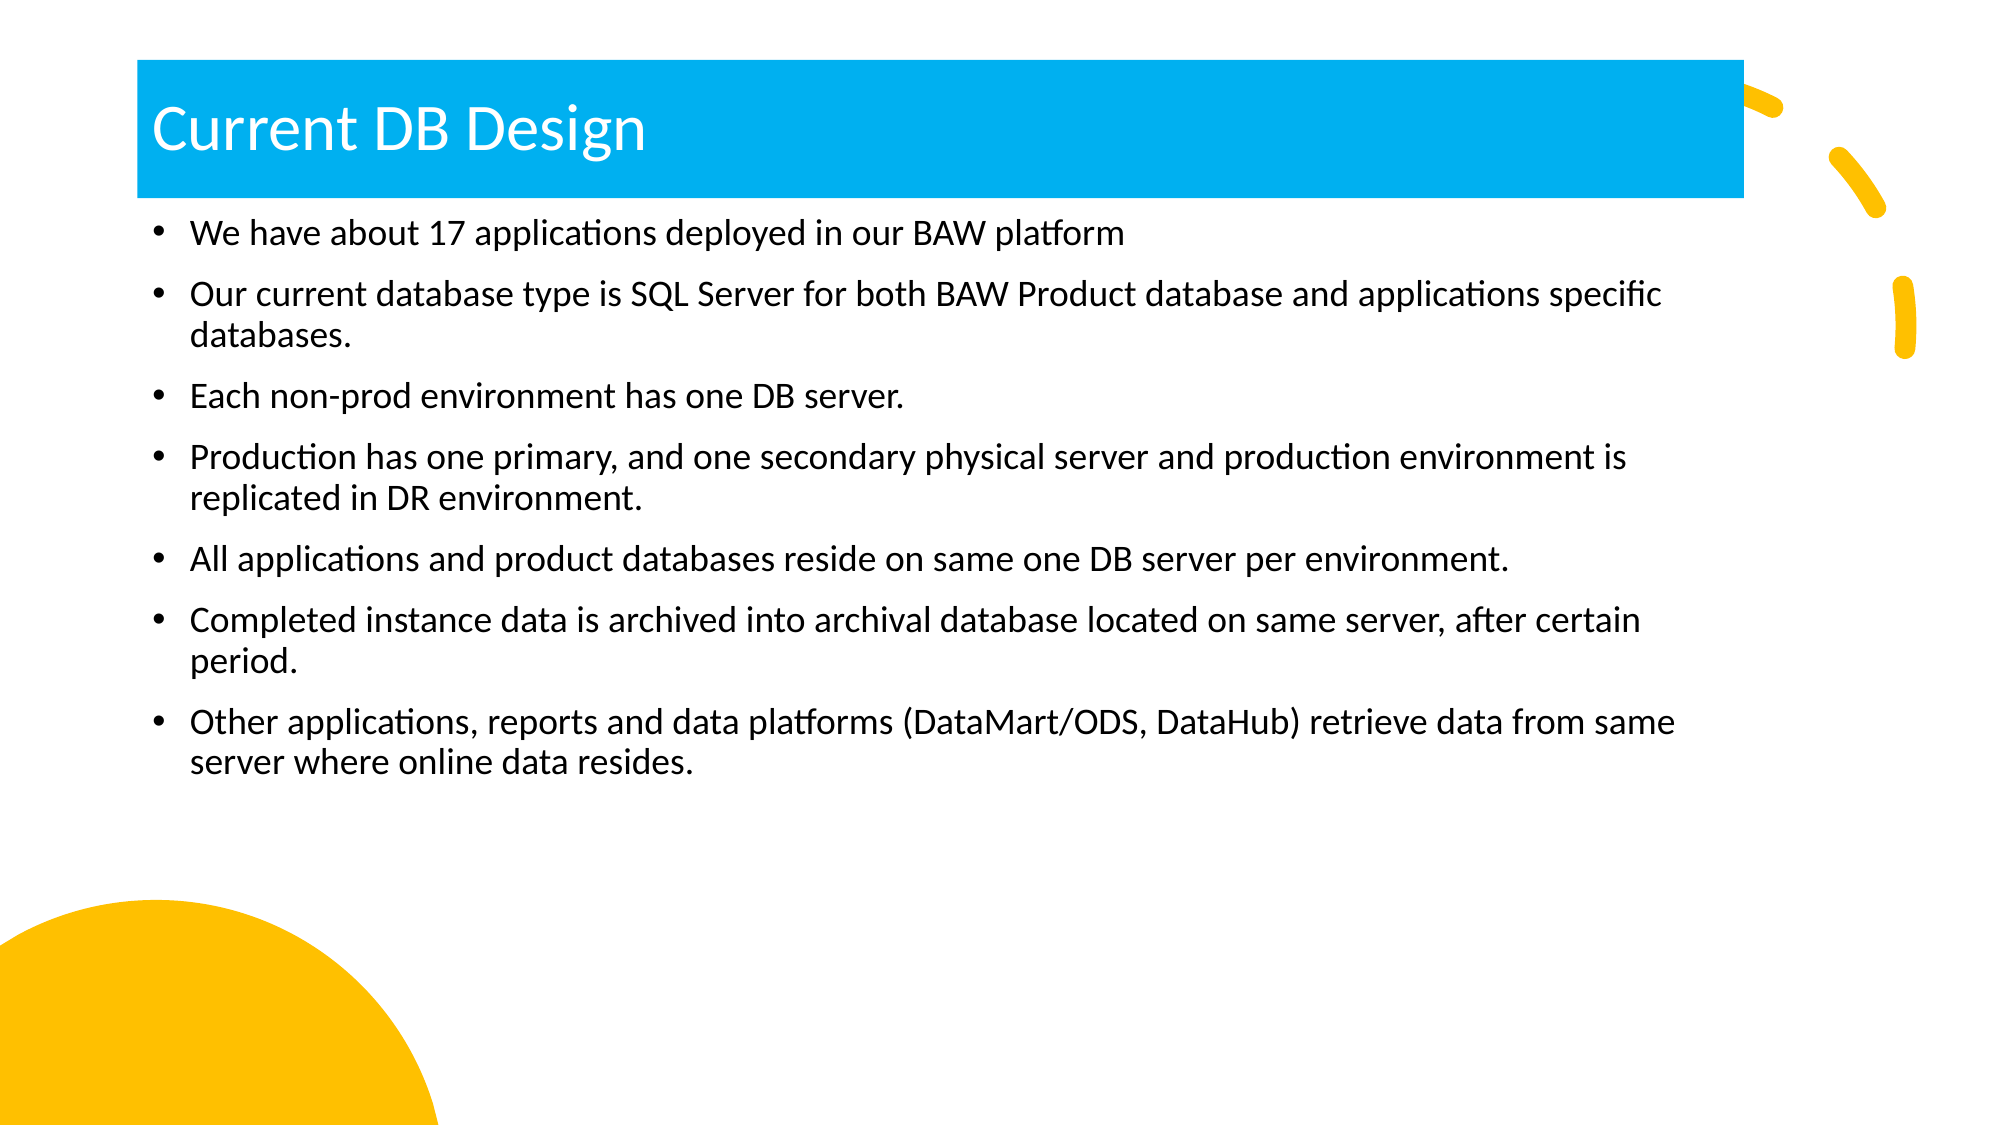

# Current DB Design

We have about 17 applications deployed in our BAW platform
Our current database type is SQL Server for both BAW Product database and applications specific databases.
Each non-prod environment has one DB server.
Production has one primary, and one secondary physical server and production environment is replicated in DR environment.
All applications and product databases reside on same one DB server per environment.
Completed instance data is archived into archival database located on same server, after certain period.
Other applications, reports and data platforms (DataMart/ODS, DataHub) retrieve data from same server where online data resides.